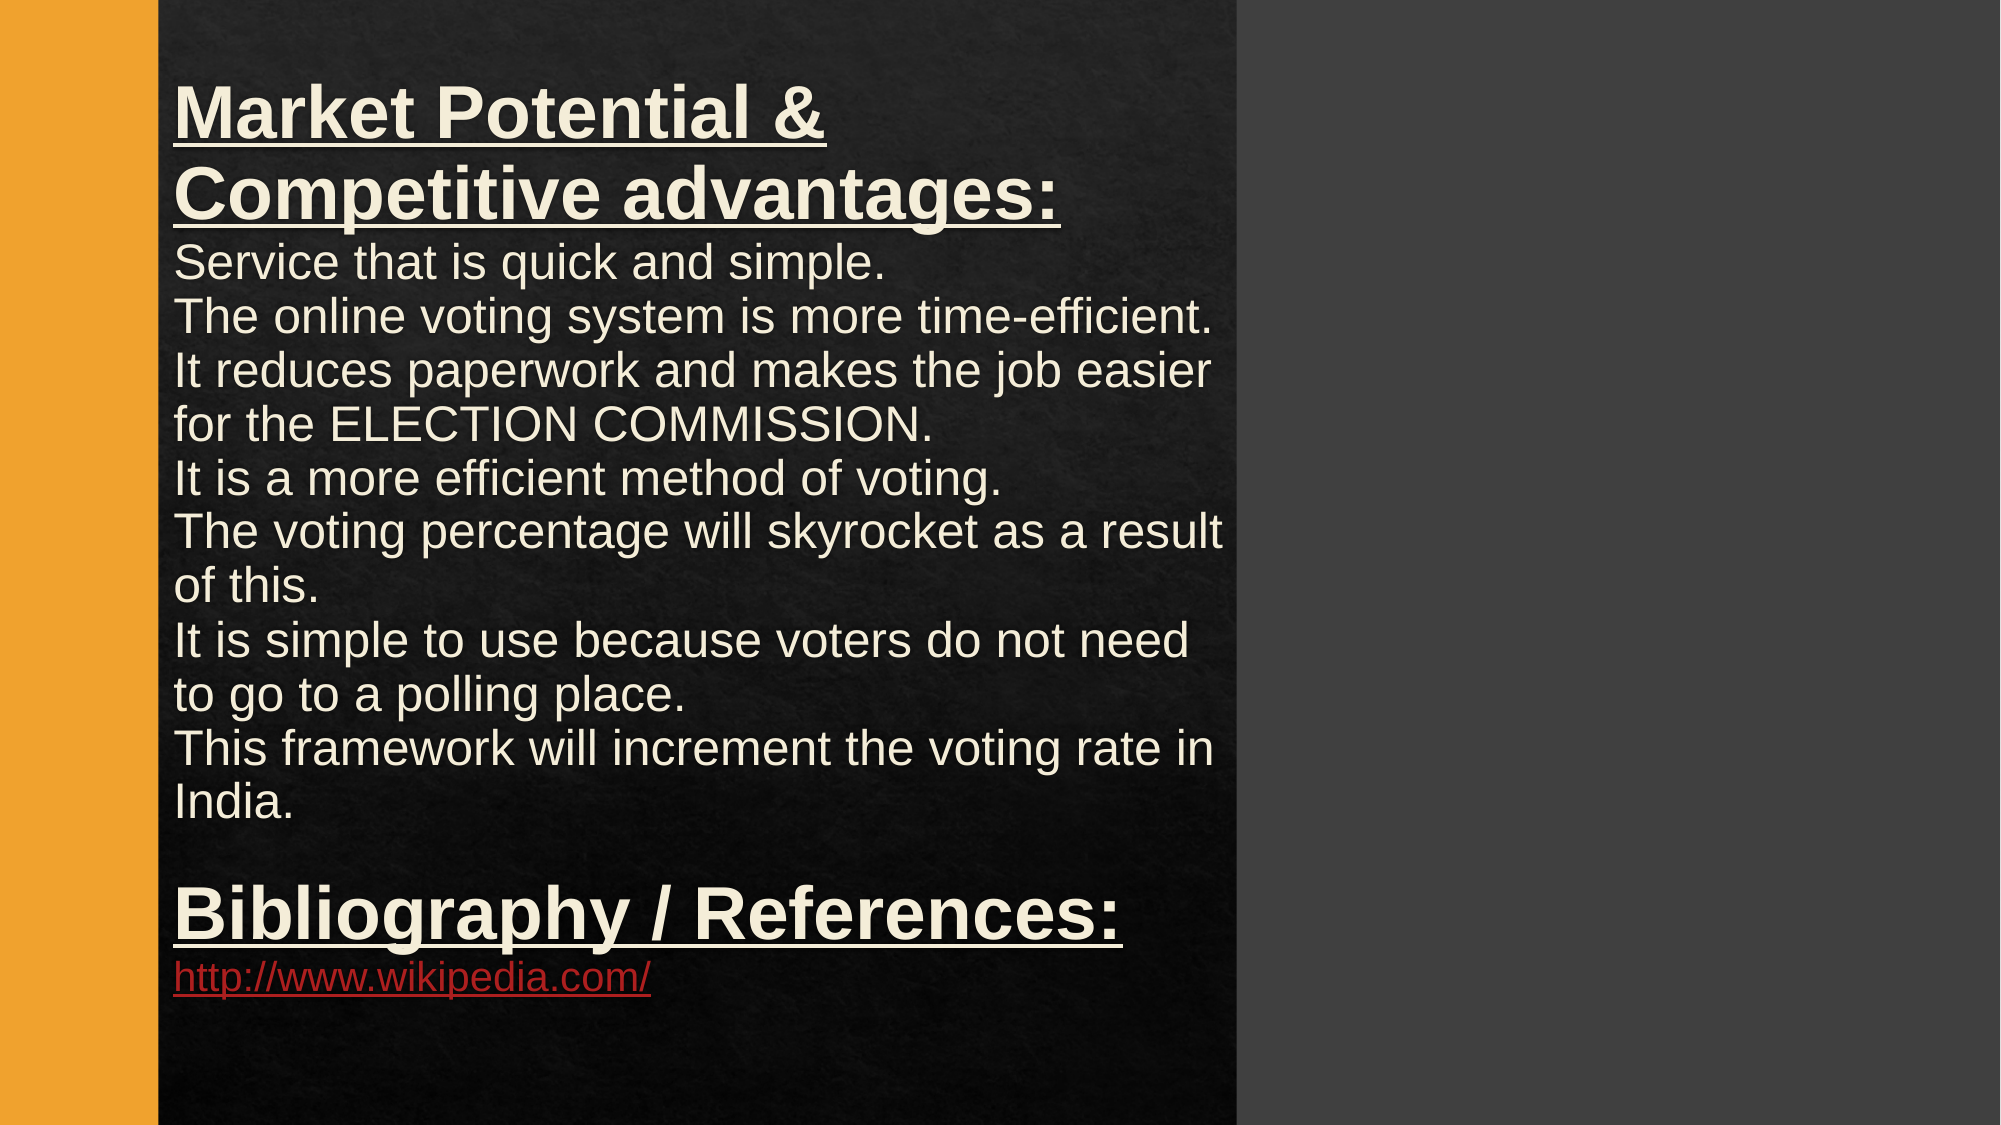

# Market Potential & Competitive advantages: Service that is quick and simple. The online voting system is more time-efficient. It reduces paperwork and makes the job easier for the ELECTION COMMISSION. It is a more efficient method of voting. The voting percentage will skyrocket as a result of this. It is simple to use because voters do not need to go to a polling place. This framework will increment the voting rate in India. Bibliography / References: http://www.wikipedia.com/